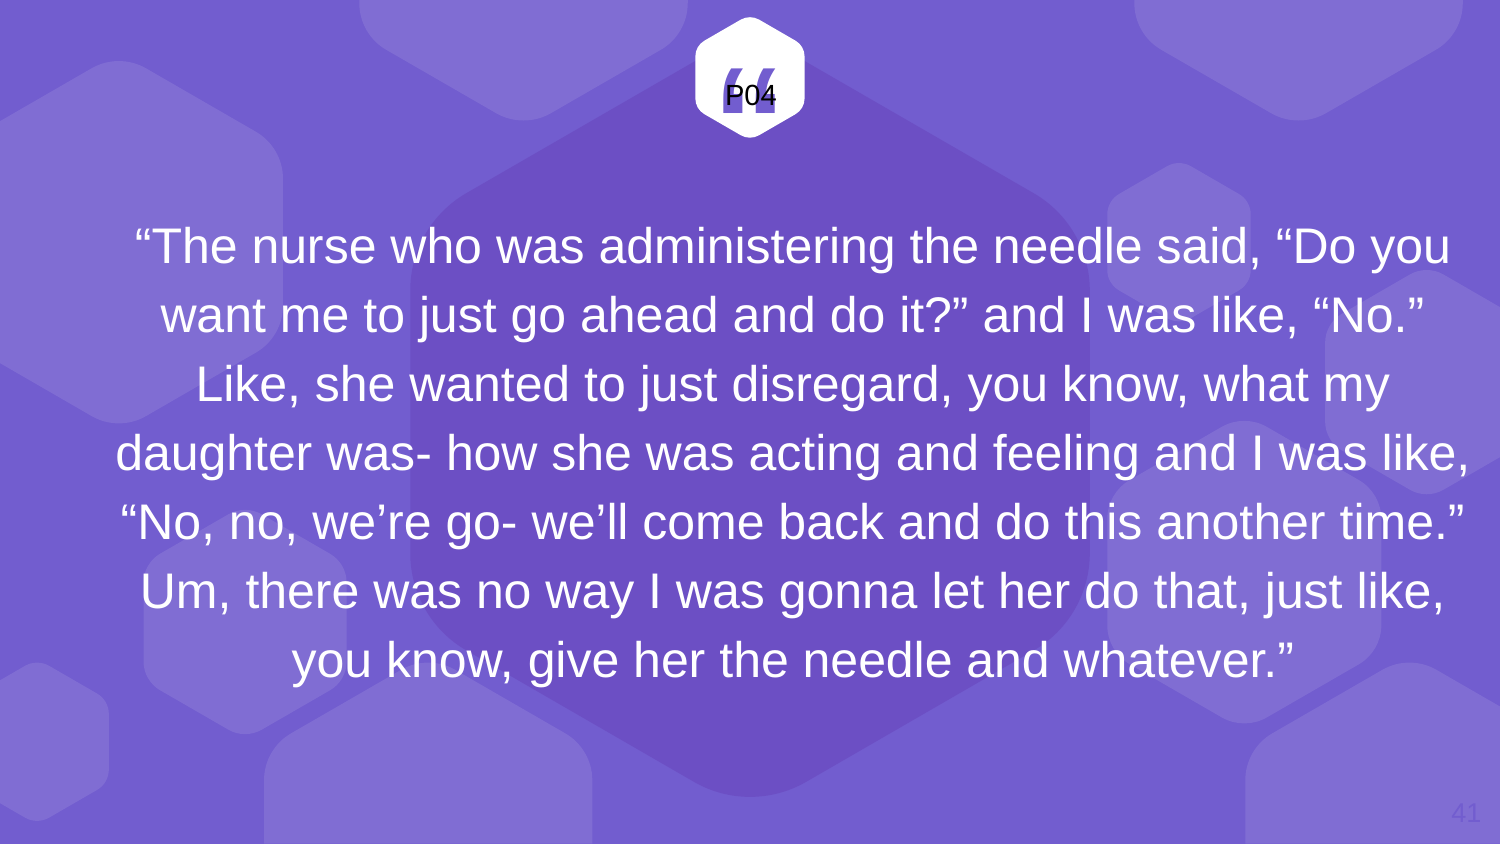

“The nurse who was administering the needle said, “Do you want me to just go ahead and do it?” and I was like, “No.” Like, she wanted to just disregard, you know, what my daughter was- how she was acting and feeling and I was like, “No, no, we’re go- we’ll come back and do this another time.” Um, there was no way I was gonna let her do that, just like, you know, give her the needle and whatever.”
P04
41